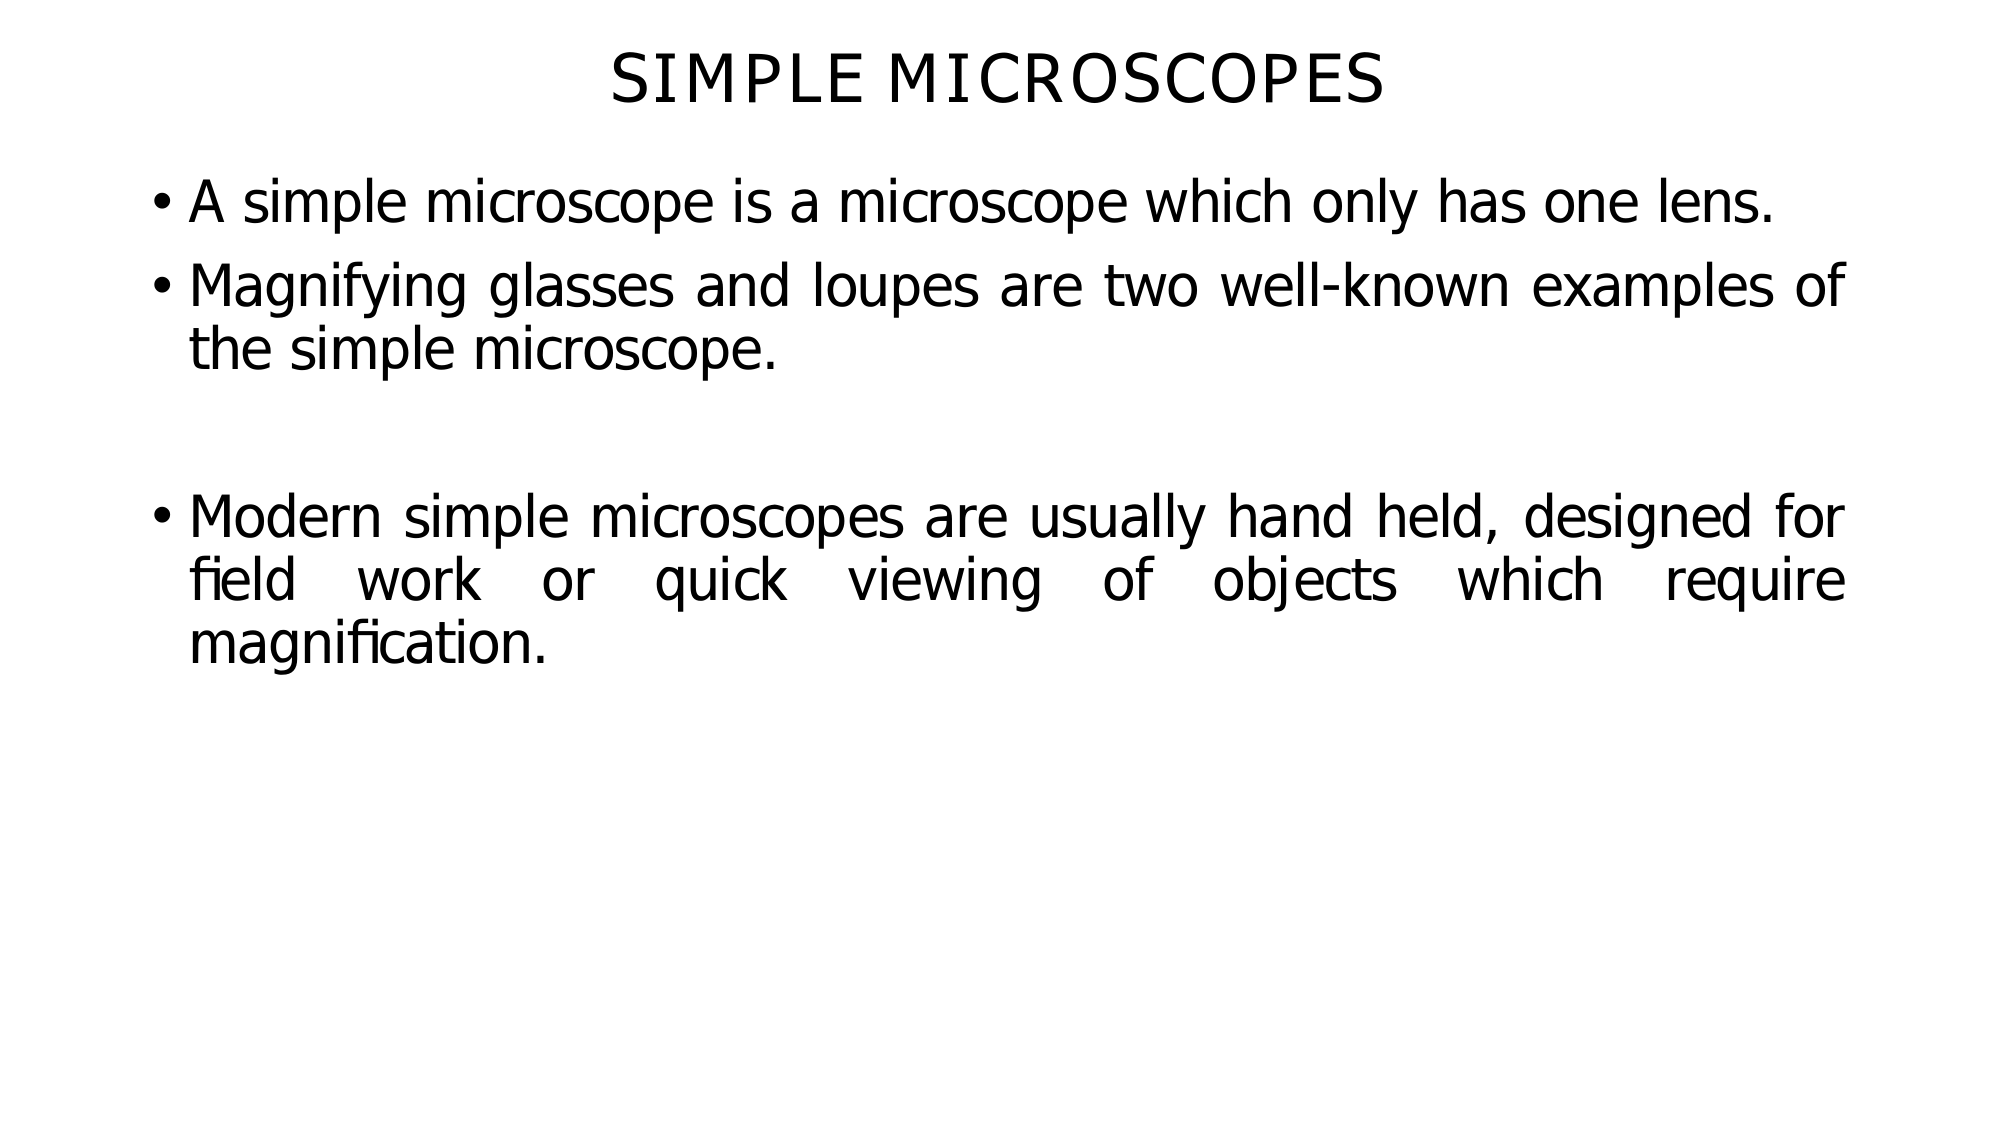

# SIMPLE MICROSCOPES
A simple microscope is a microscope which only has one lens.
Magnifying glasses and loupes are two well-known examples of the simple microscope.

Modern simple microscopes are usually hand held, designed for field work or quick viewing of objects which require magnification.